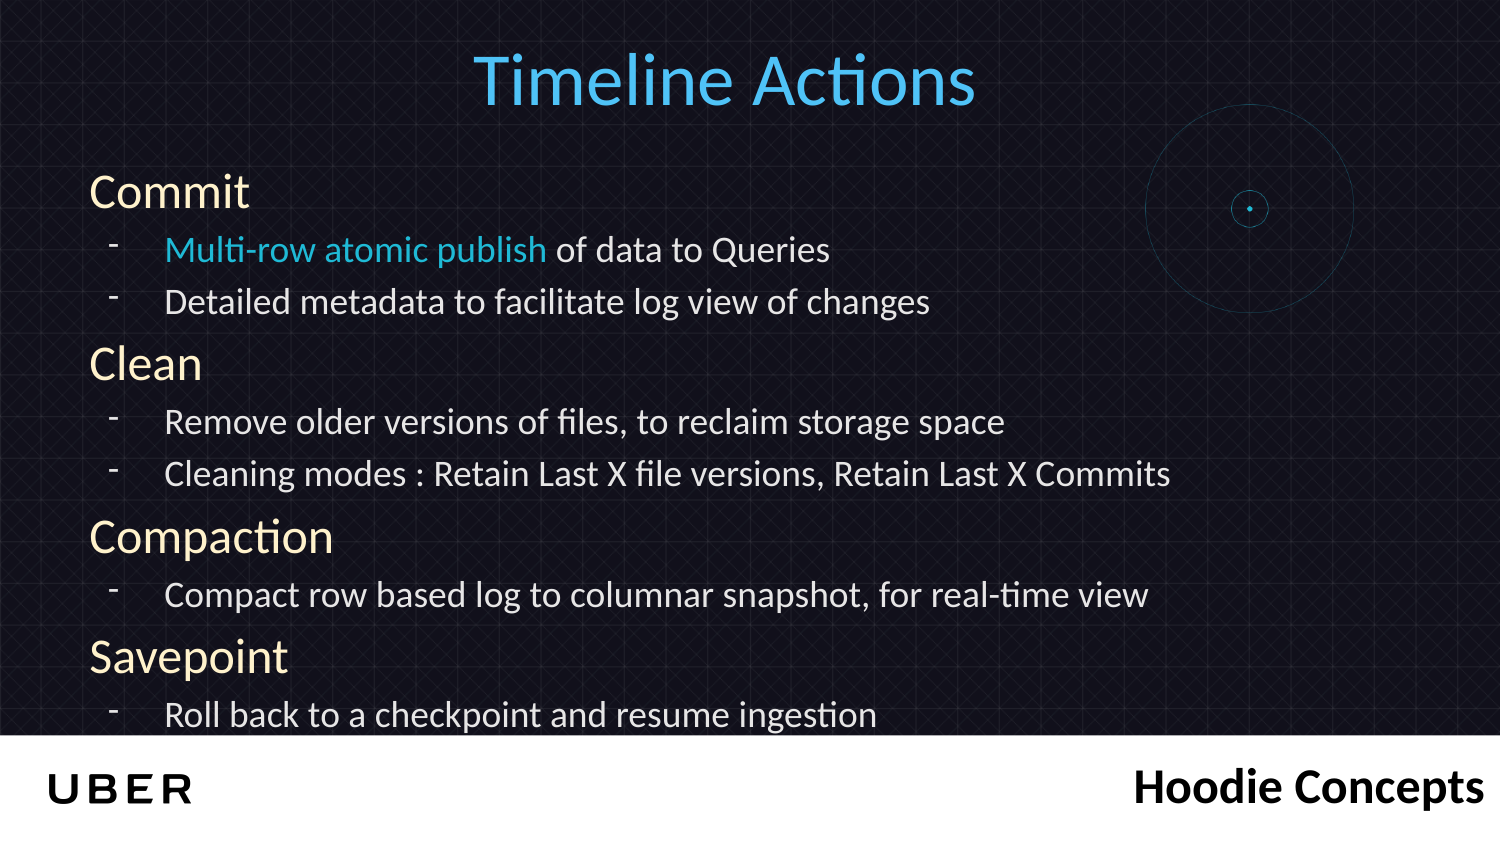

Timeline Actions
Commit
Multi-row atomic publish of data to Queries
Detailed metadata to facilitate log view of changes
Clean
Remove older versions of files, to reclaim storage space
Cleaning modes : Retain Last X file versions, Retain Last X Commits
Compaction
Compact row based log to columnar snapshot, for real-time view
Savepoint
Roll back to a checkpoint and resume ingestion
Hoodie Concepts